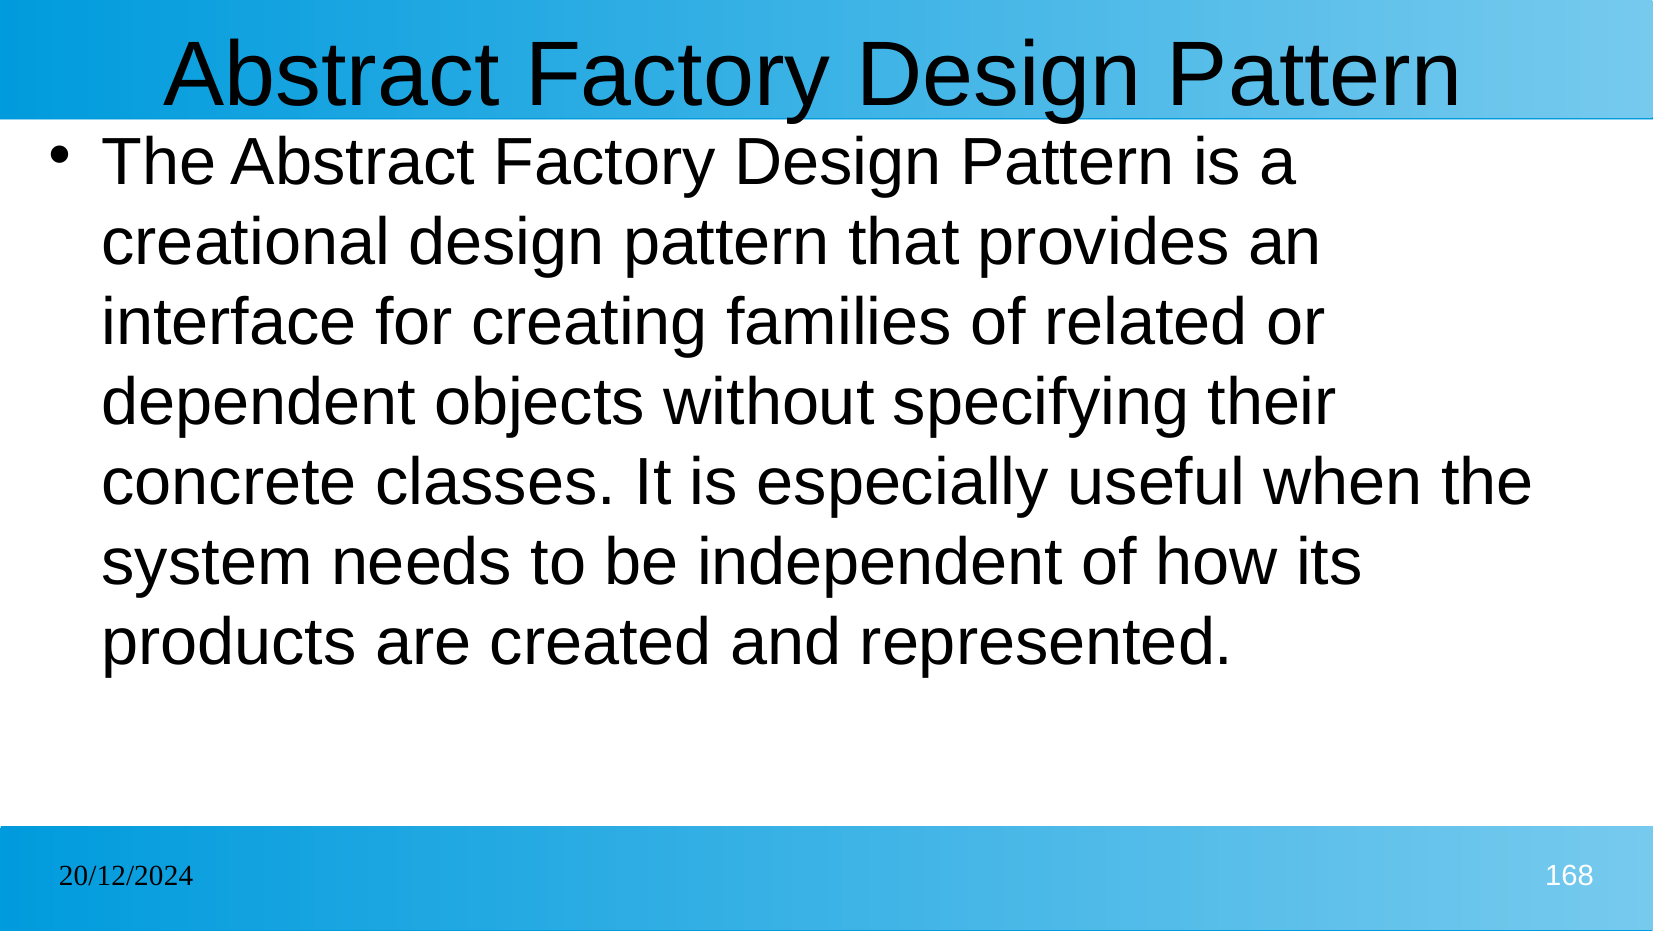

# Abstract Factory Design Pattern
The Abstract Factory Design Pattern is a creational design pattern that provides an interface for creating families of related or dependent objects without specifying their concrete classes. It is especially useful when the system needs to be independent of how its products are created and represented.
20/12/2024
168